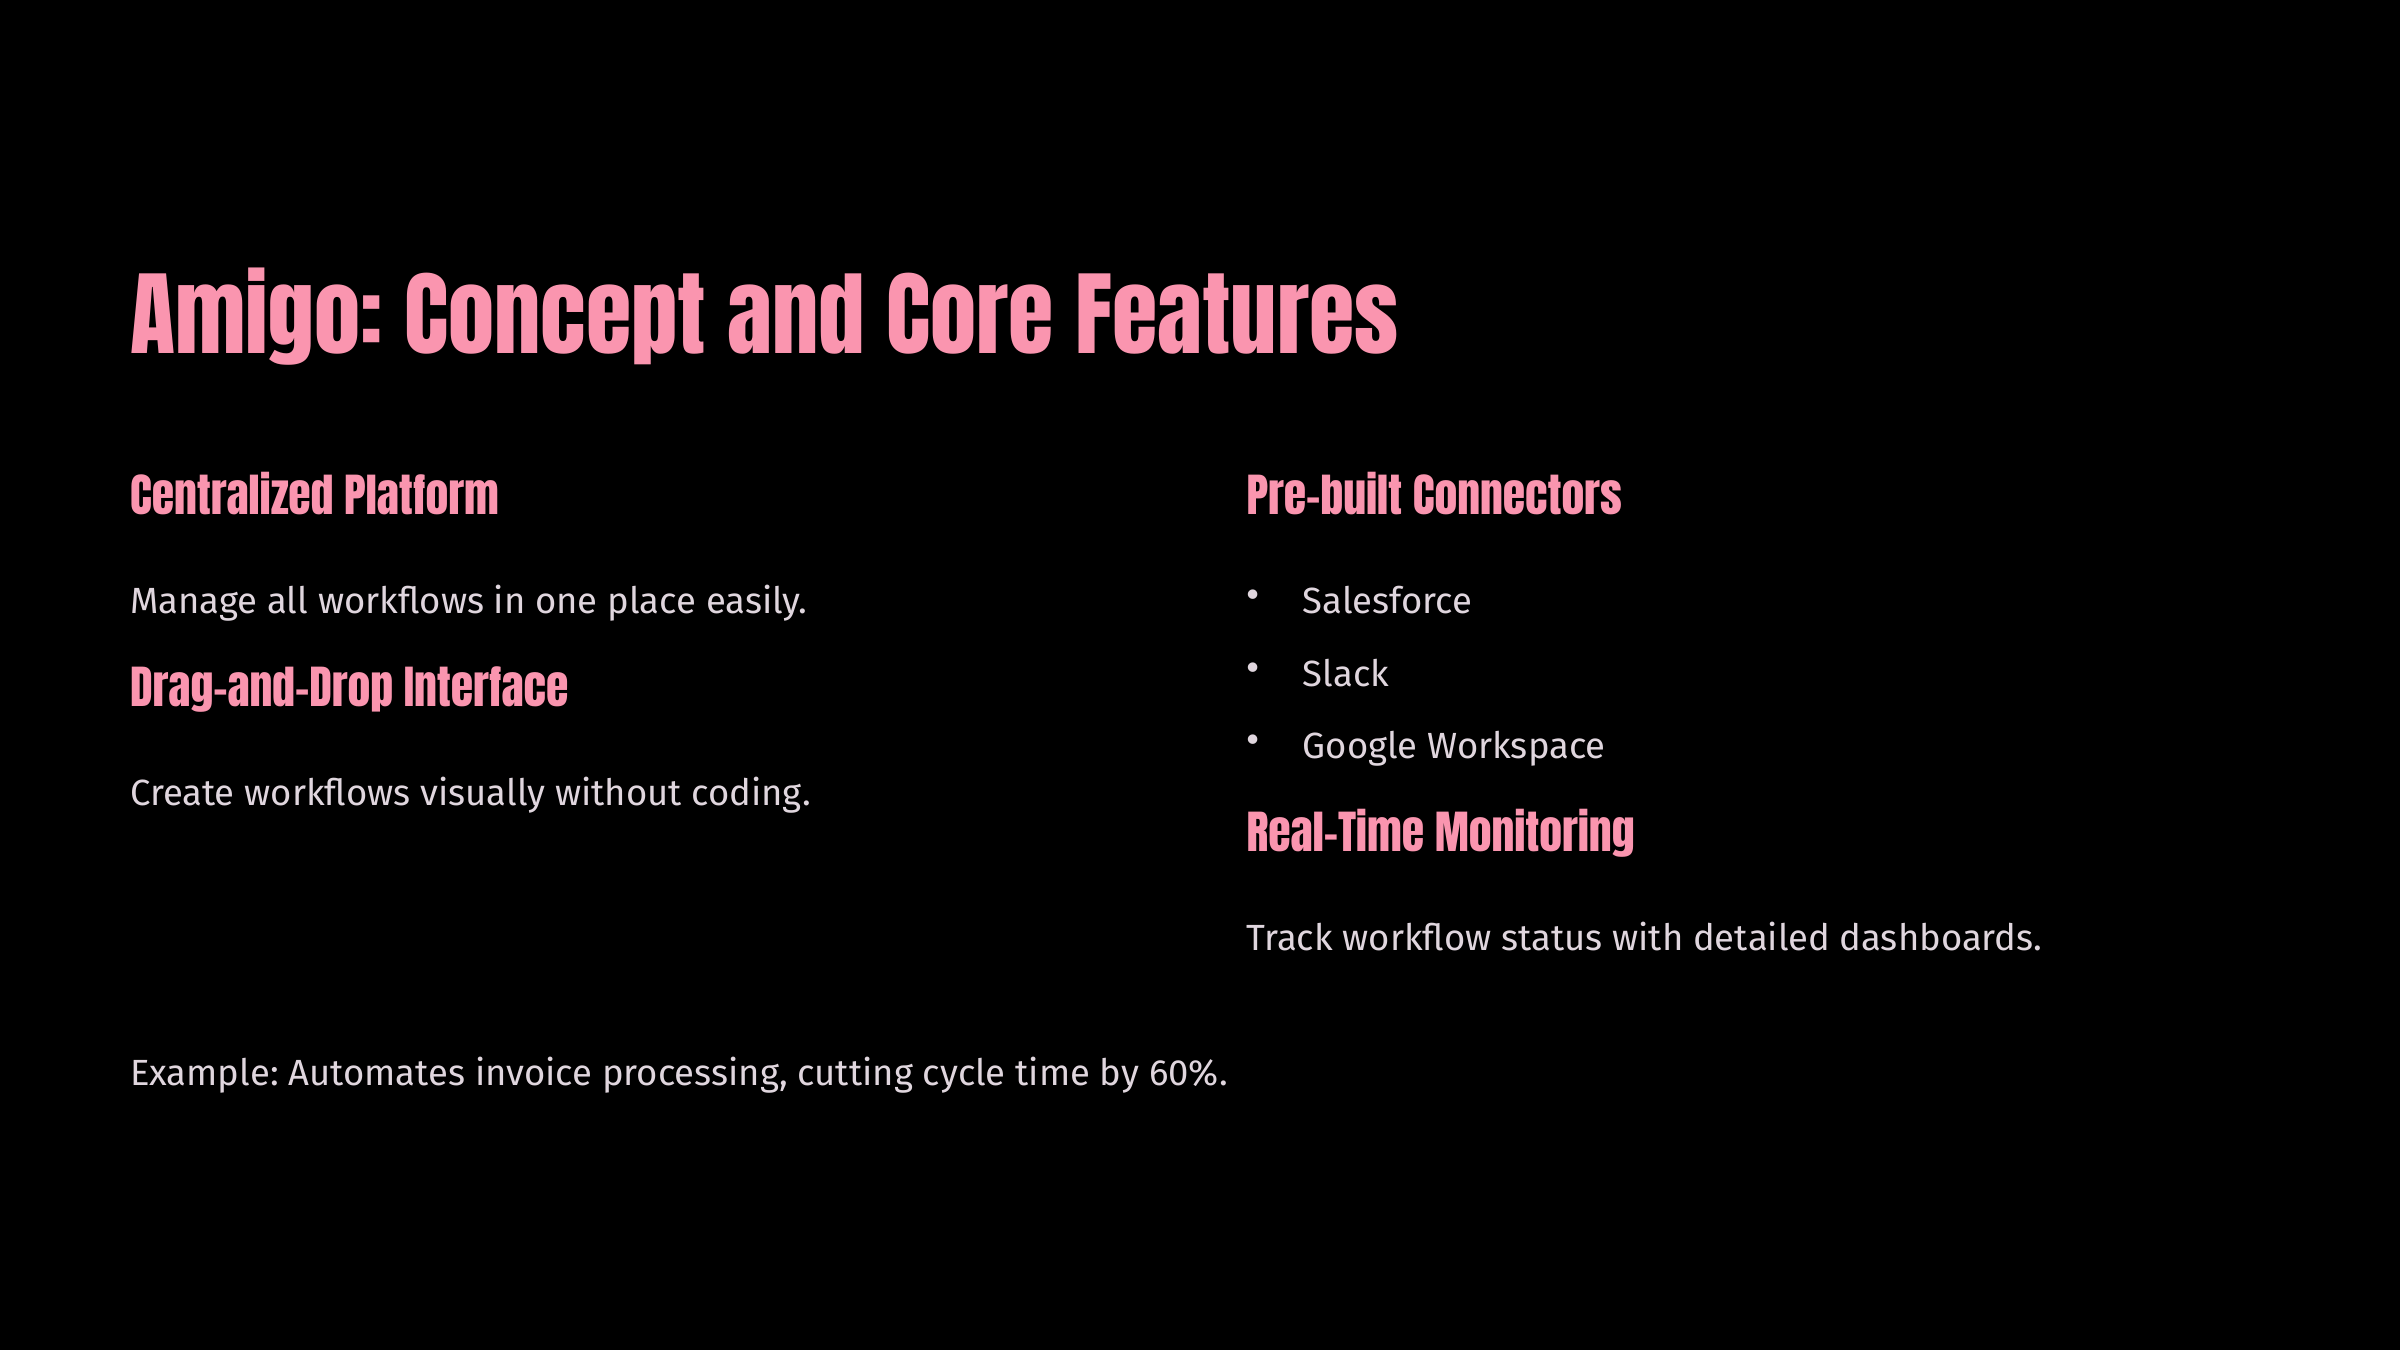

Amigo: Concept and Core Features
Centralized Platform
Pre-built Connectors
Manage all workflows in one place easily.
Salesforce
Slack
Drag-and-Drop Interface
Google Workspace
Create workflows visually without coding.
Real-Time Monitoring
Track workflow status with detailed dashboards.
Example: Automates invoice processing, cutting cycle time by 60%.